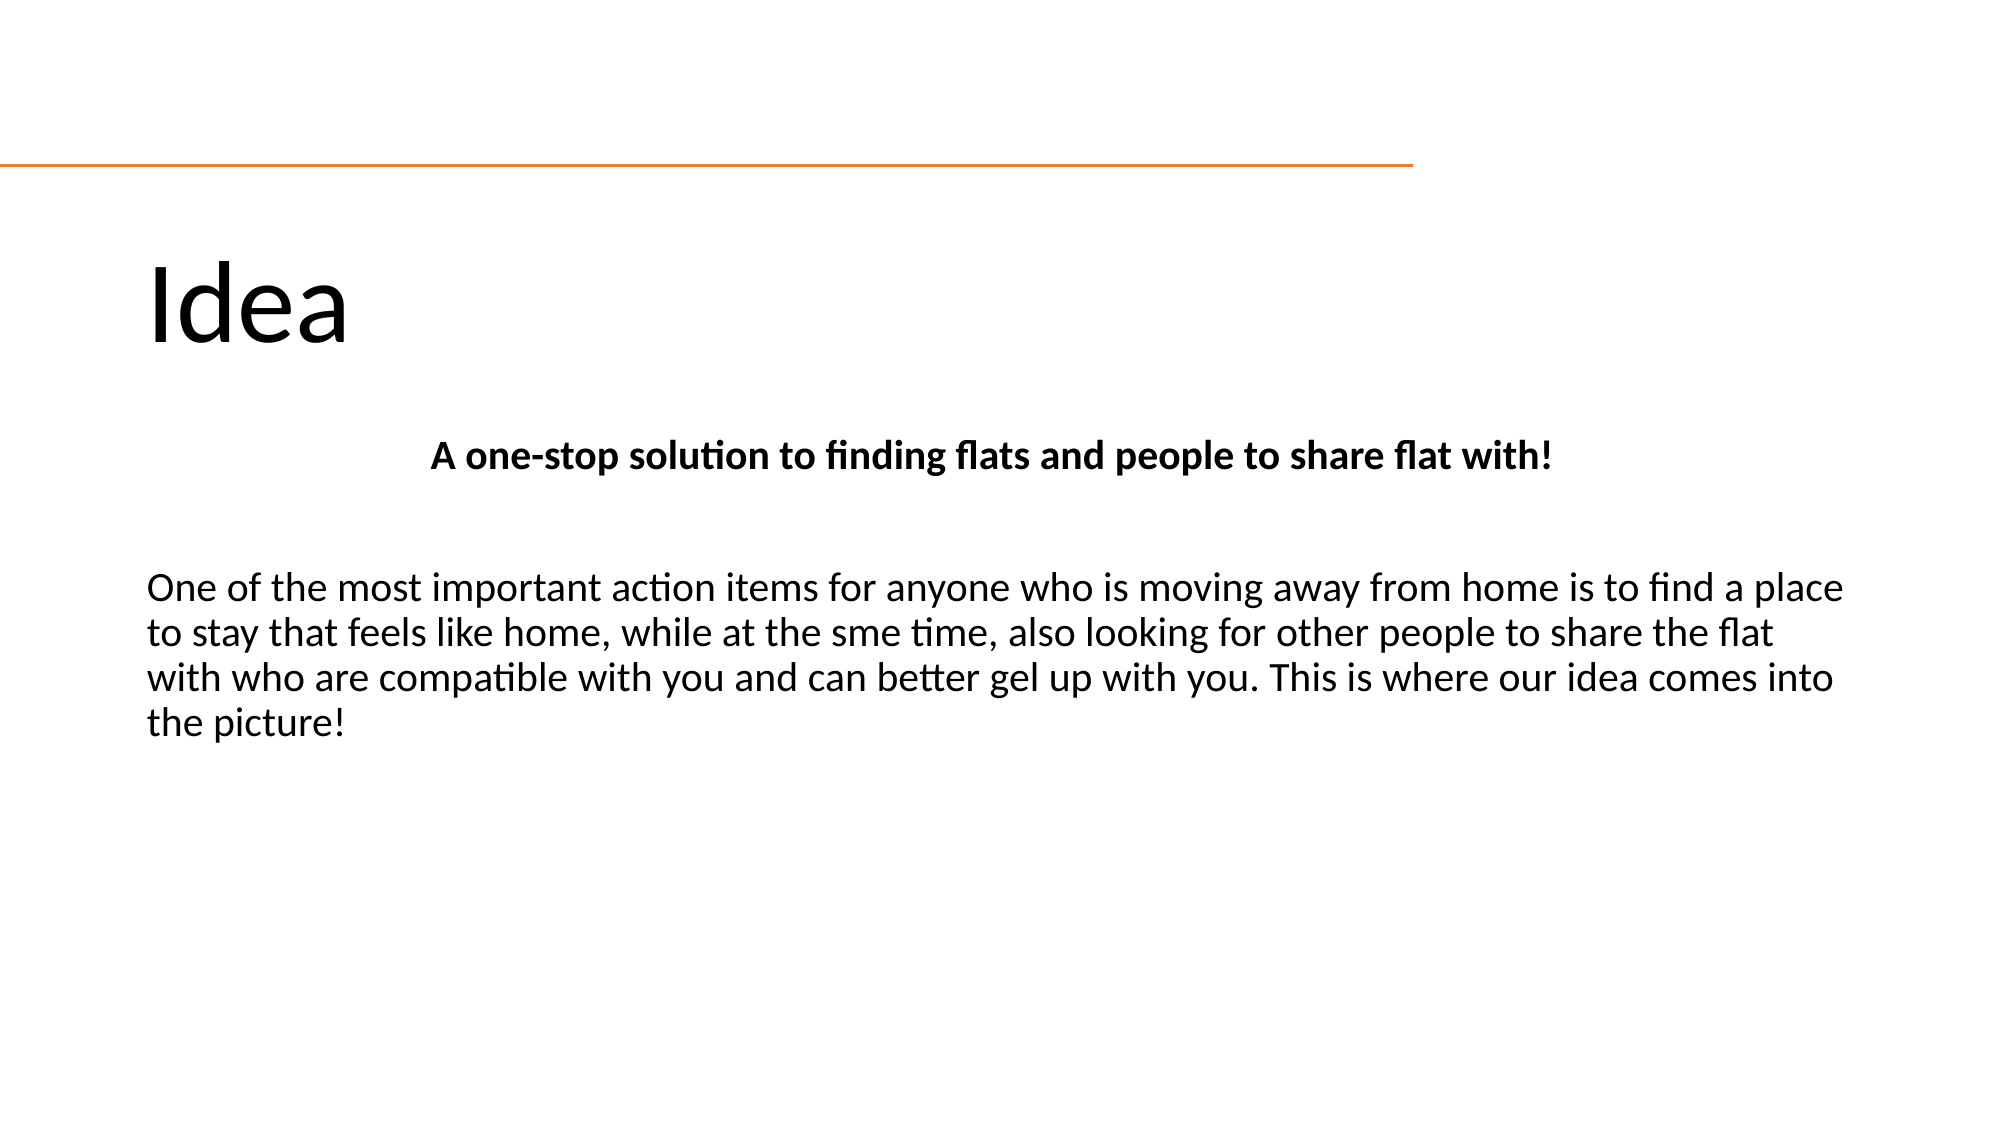

# Idea
A one-stop solution to finding flats and people to share flat with! ​

One of the most important action items for anyone who is moving away from home is to find a place to stay that feels like home, while at the sme time, also looking for other people to share the flat with who are compatible with you and can better gel up with you. This is where our idea comes into the picture!